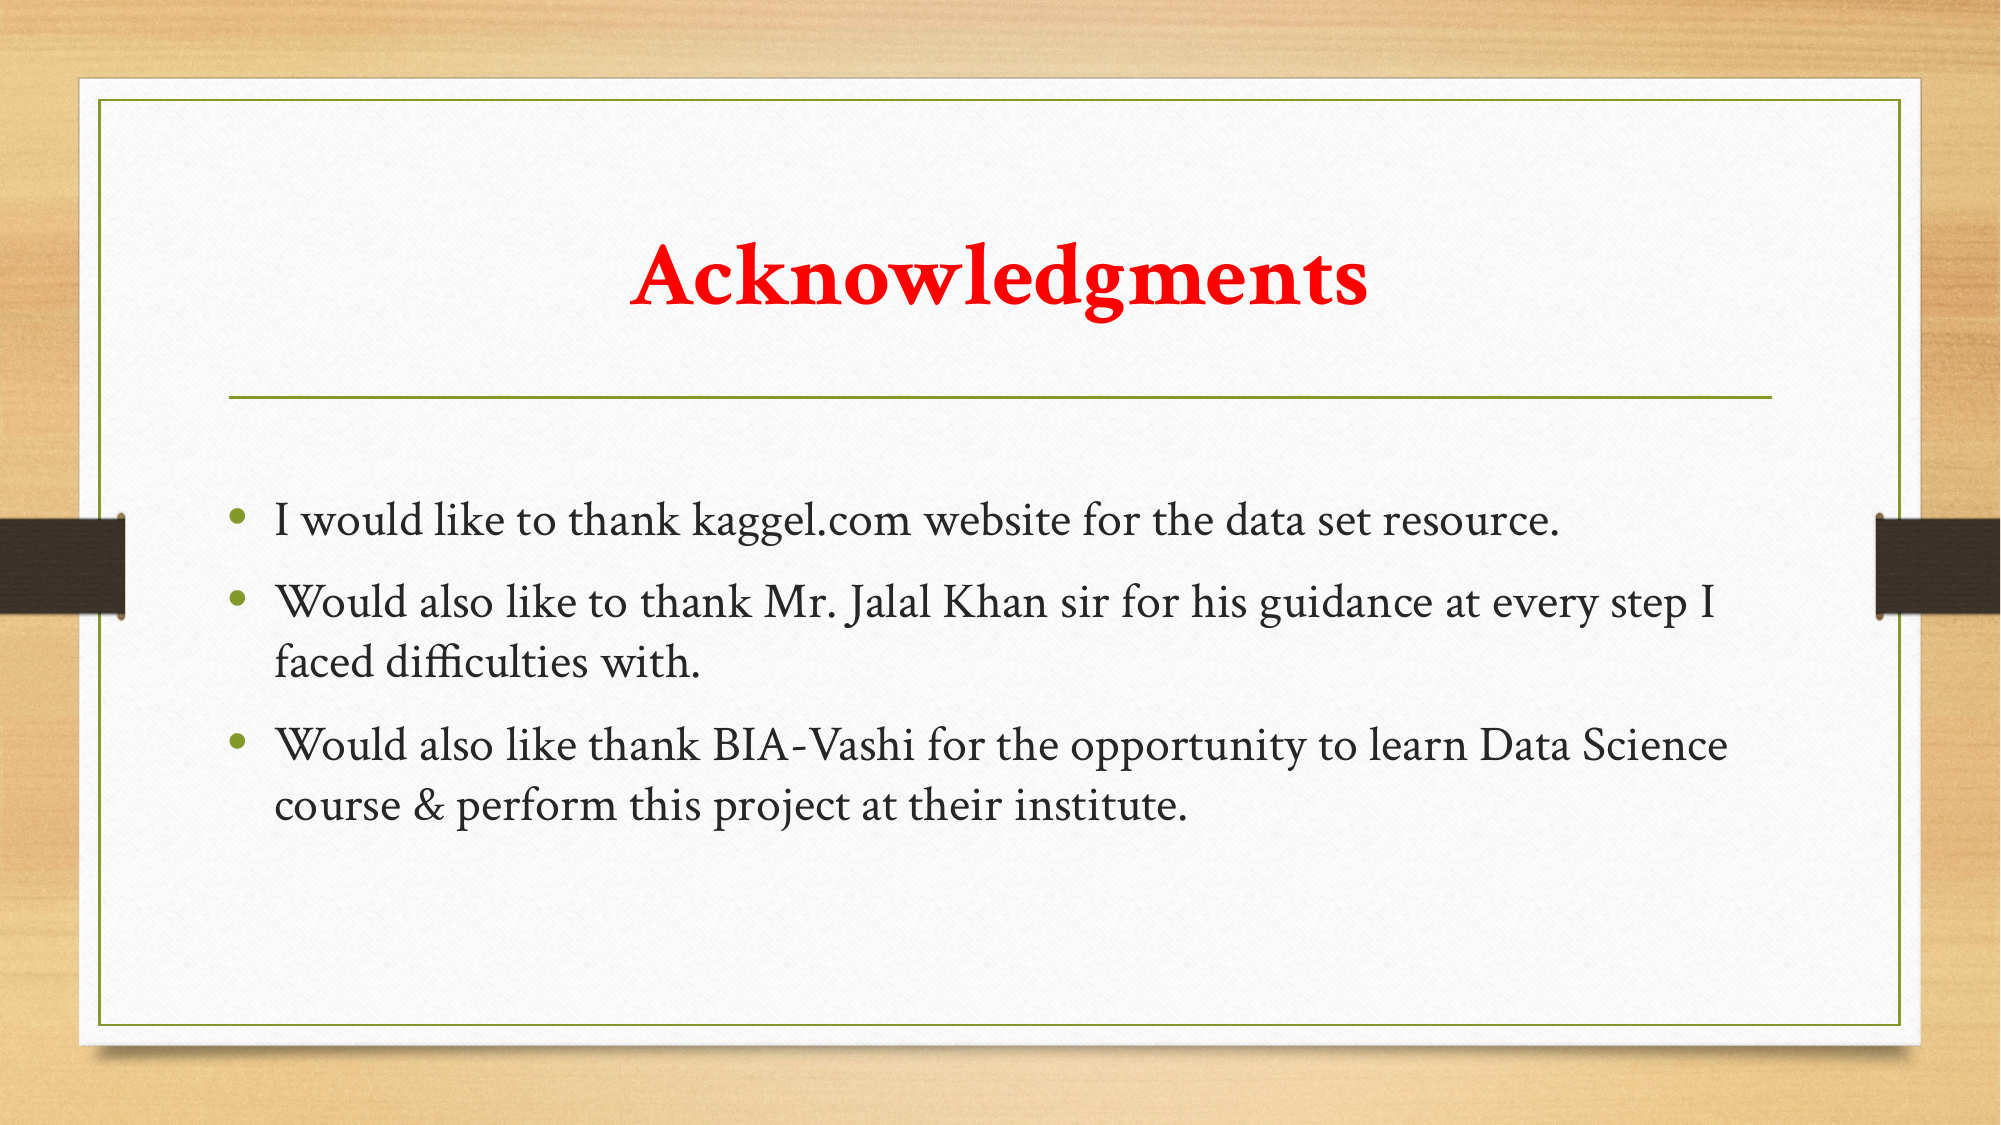

# Acknowledgments
I would like to thank kaggel.com website for the data set resource.
Would also like to thank Mr. Jalal Khan sir for his guidance at every step I faced difficulties with.
Would also like thank BIA-Vashi for the opportunity to learn Data Science course & perform this project at their institute.